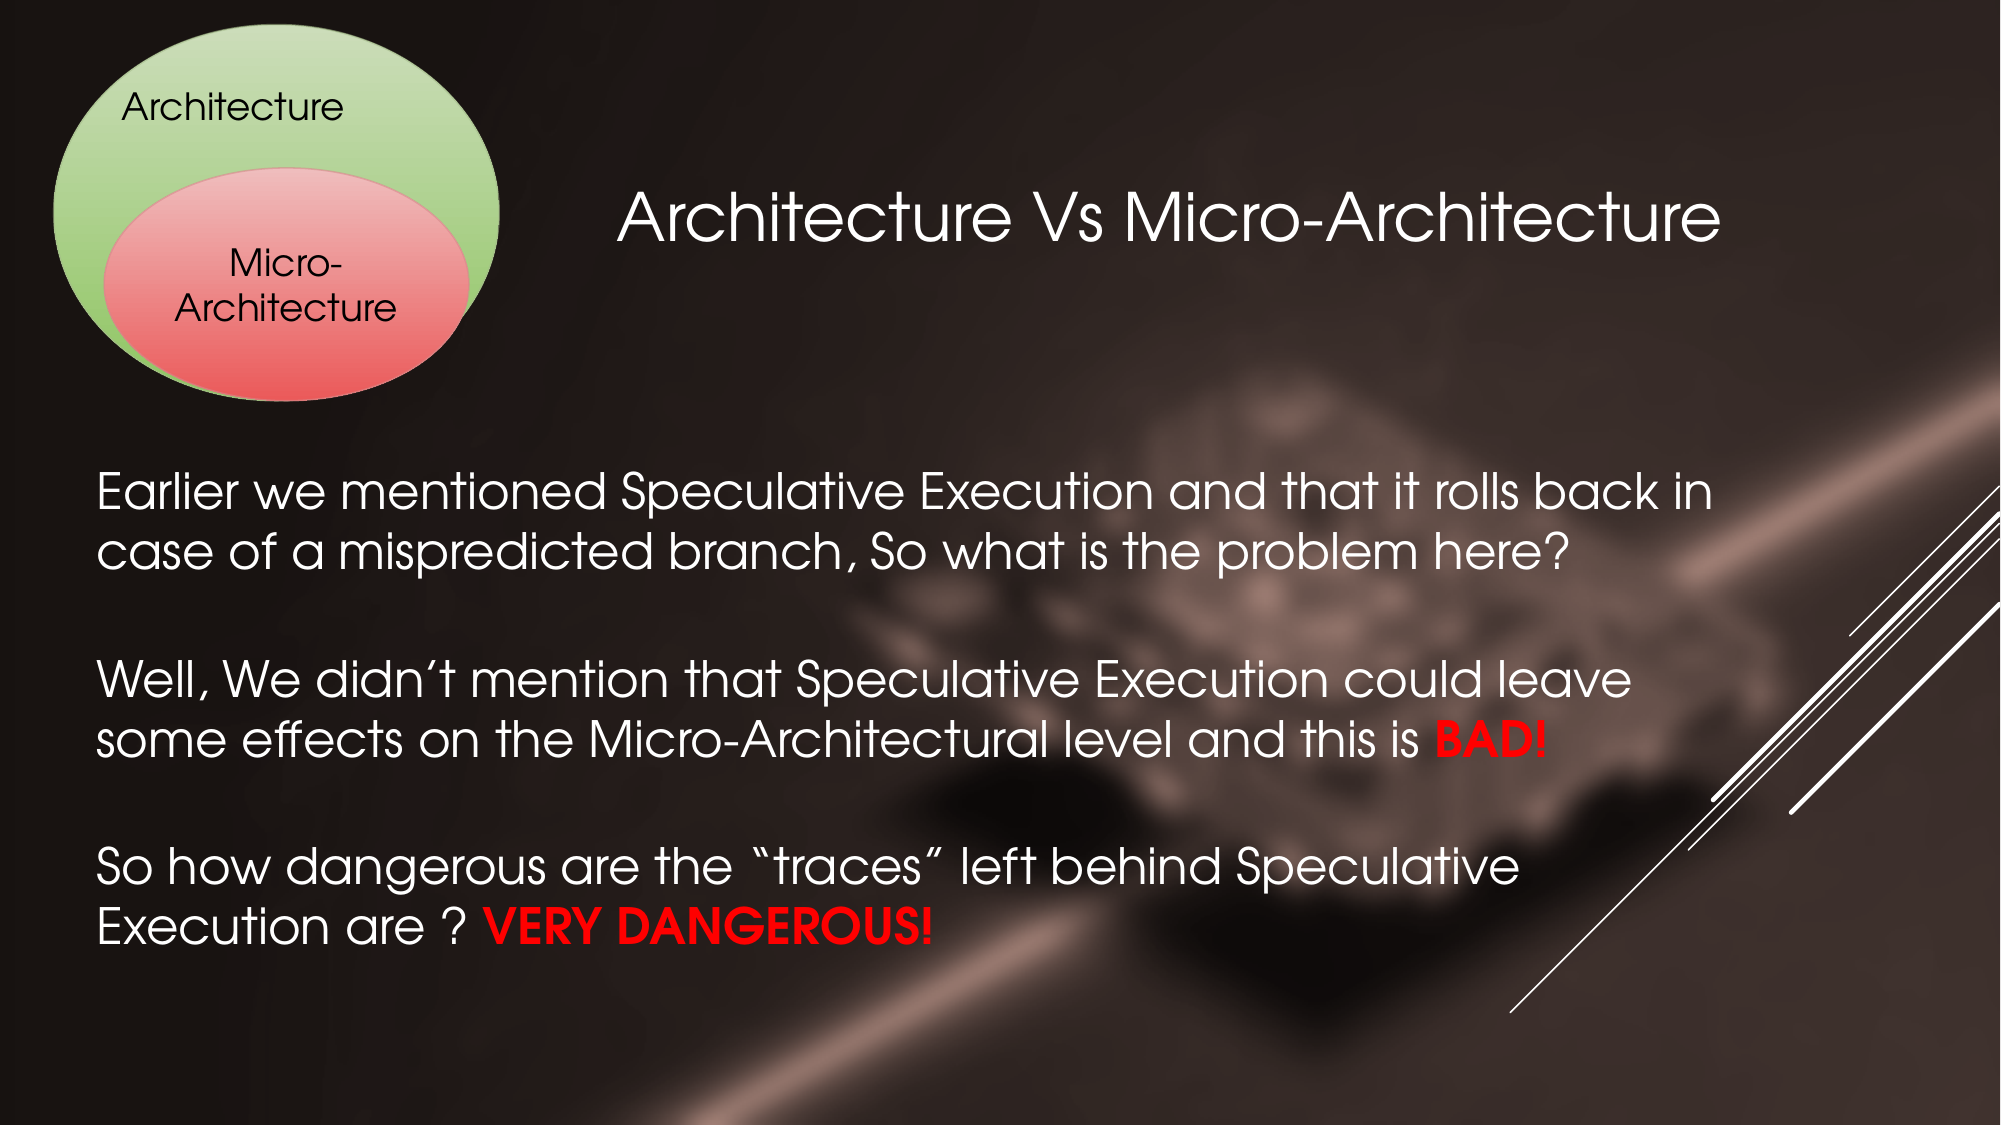

Architecture
Micro-
Architecture
Architecture Vs Micro-Architecture
Earlier we mentioned Speculative Execution and that it rolls back in case of a mispredicted branch, So what is the problem here?
Well, We didn’t mention that Speculative Execution could leave some effects on the Micro-Architectural level and this is BAD!
So how dangerous are the “traces” left behind Speculative Execution are ? VERY DANGEROUS!